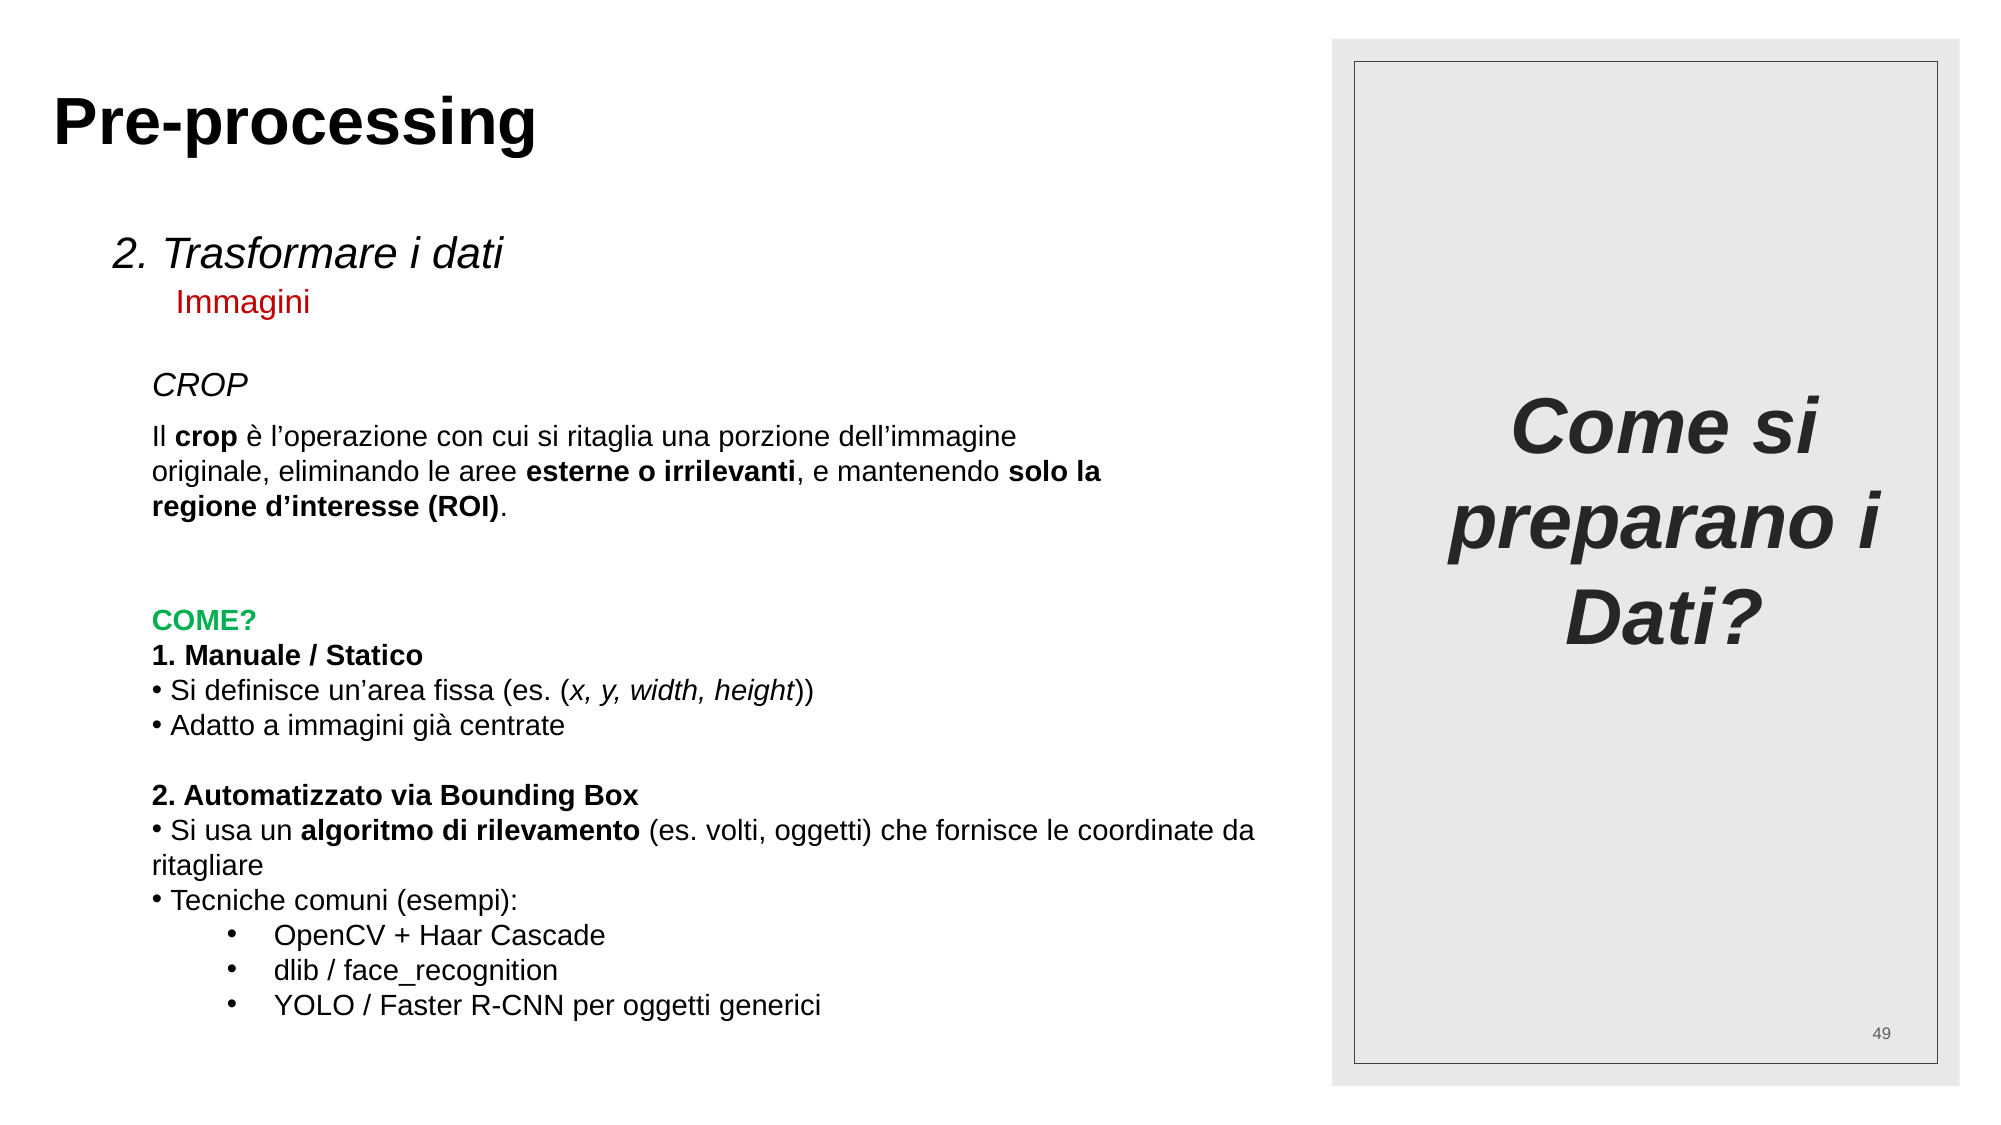

Pre-processing
# Come si preparano i Dati?
2. Trasformare i dati
Immagini
CROP
Il crop è l’operazione con cui si ritaglia una porzione dell’immagine originale, eliminando le aree esterne o irrilevanti, e mantenendo solo la regione d’interesse (ROI).
COME?
1. Manuale / Statico
 Si definisce un’area fissa (es. (x, y, width, height))
 Adatto a immagini già centrate

2. Automatizzato via Bounding Box
 Si usa un algoritmo di rilevamento (es. volti, oggetti) che fornisce le coordinate da ritagliare
 Tecniche comuni (esempi):
OpenCV + Haar Cascade
dlib / face_recognition
YOLO / Faster R-CNN per oggetti generici

49